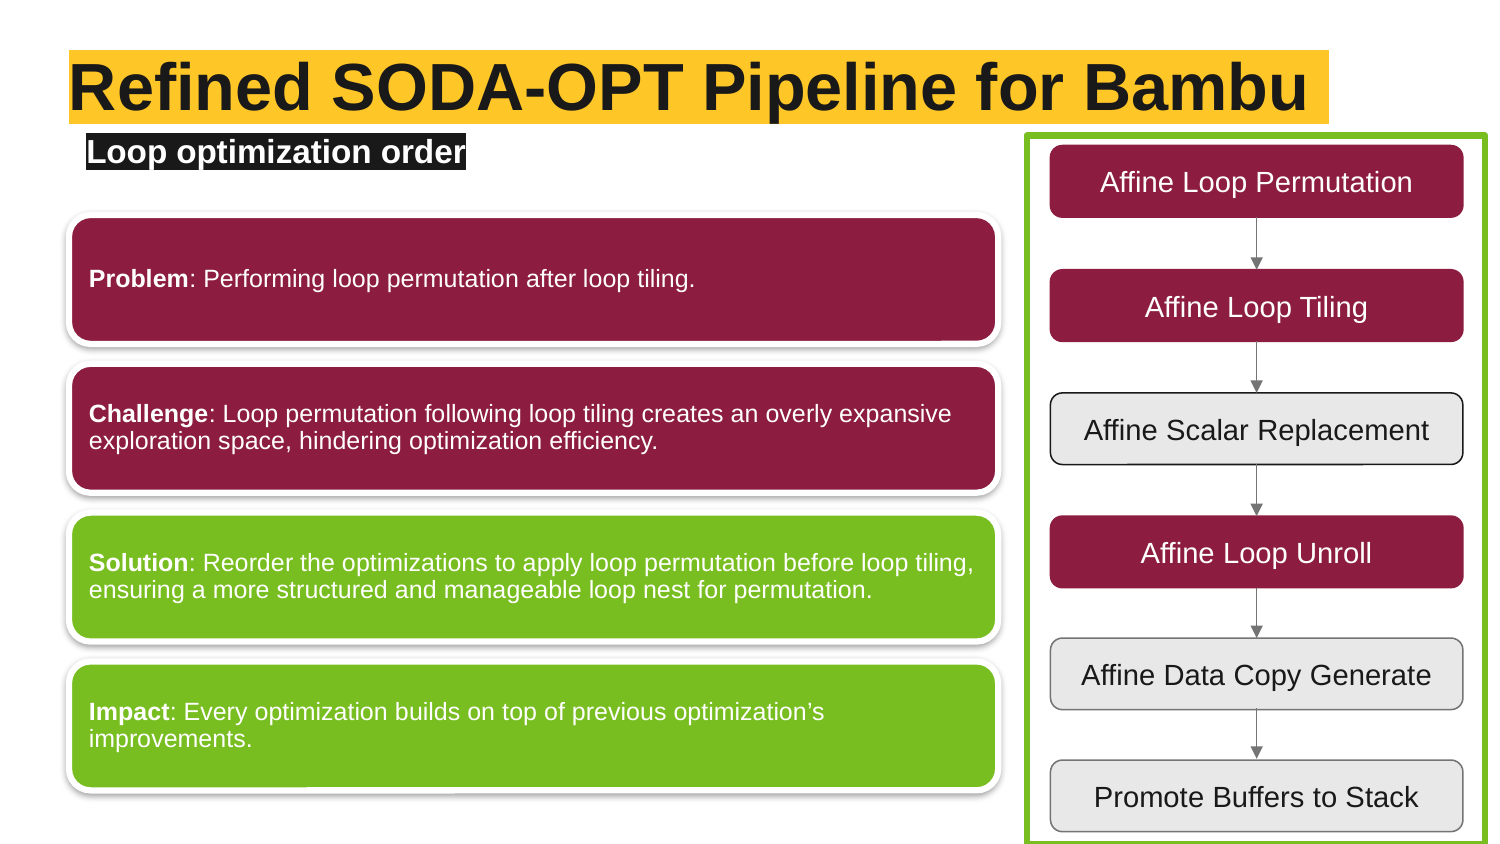

# Refined SODA-OPT Pipeline for Bambu
Loop optimization order

Affine Loop Permutation

Problem: Performing loop permutation after loop tiling.
Challenge: Loop permutation following loop tiling creates an overly expansive exploration space, hindering optimization efficiency.
Solution: Reorder the optimizations to apply loop permutation before loop tiling, ensuring a more structured and manageable loop nest for permutation.
Impact: Every optimization builds on top of previous optimization’s improvements.
Affine Loop Tiling
Affine Scalar Replacement
Affine Loop Unroll
Affine Data Copy Generate
Promote Buffers to Stack